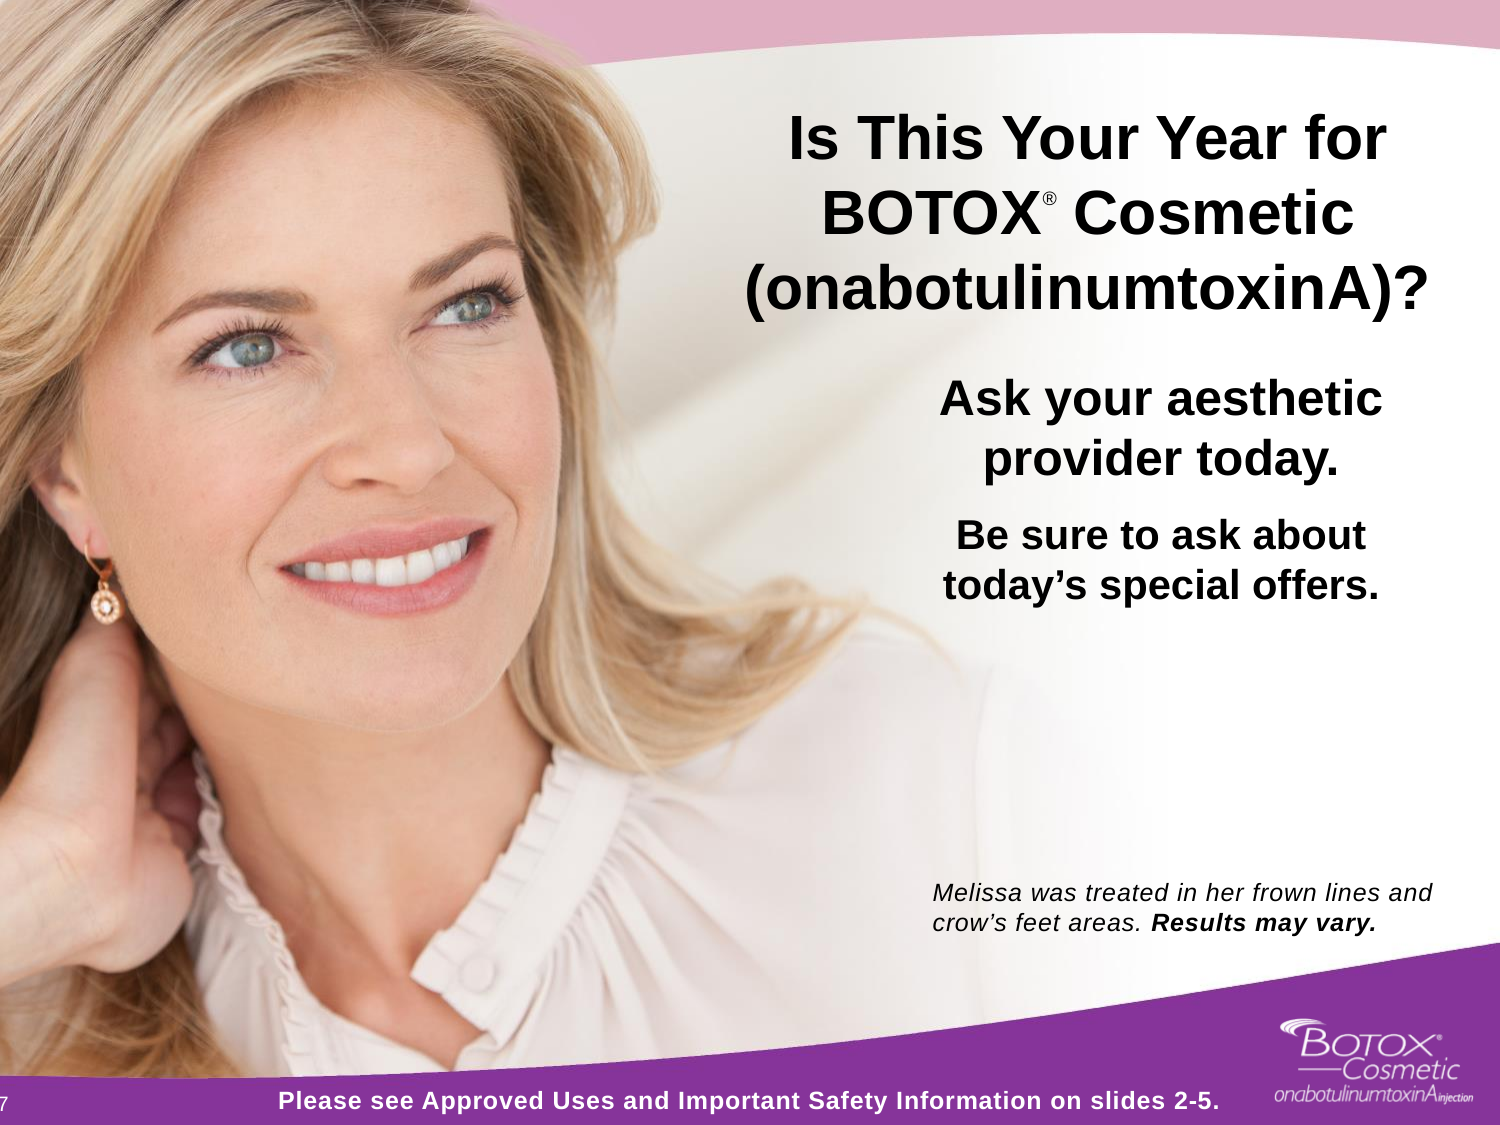

Is This Your Year for
BOTOX® Cosmetic
(onabotulinumtoxinA)?
Ask your aesthetic provider today.
Be sure to ask about today’s special offers.
Melissa was treated in her frown lines and crow’s feet areas. Results may vary.
Please see Approved Uses and Important Safety Information on slides 2-5.